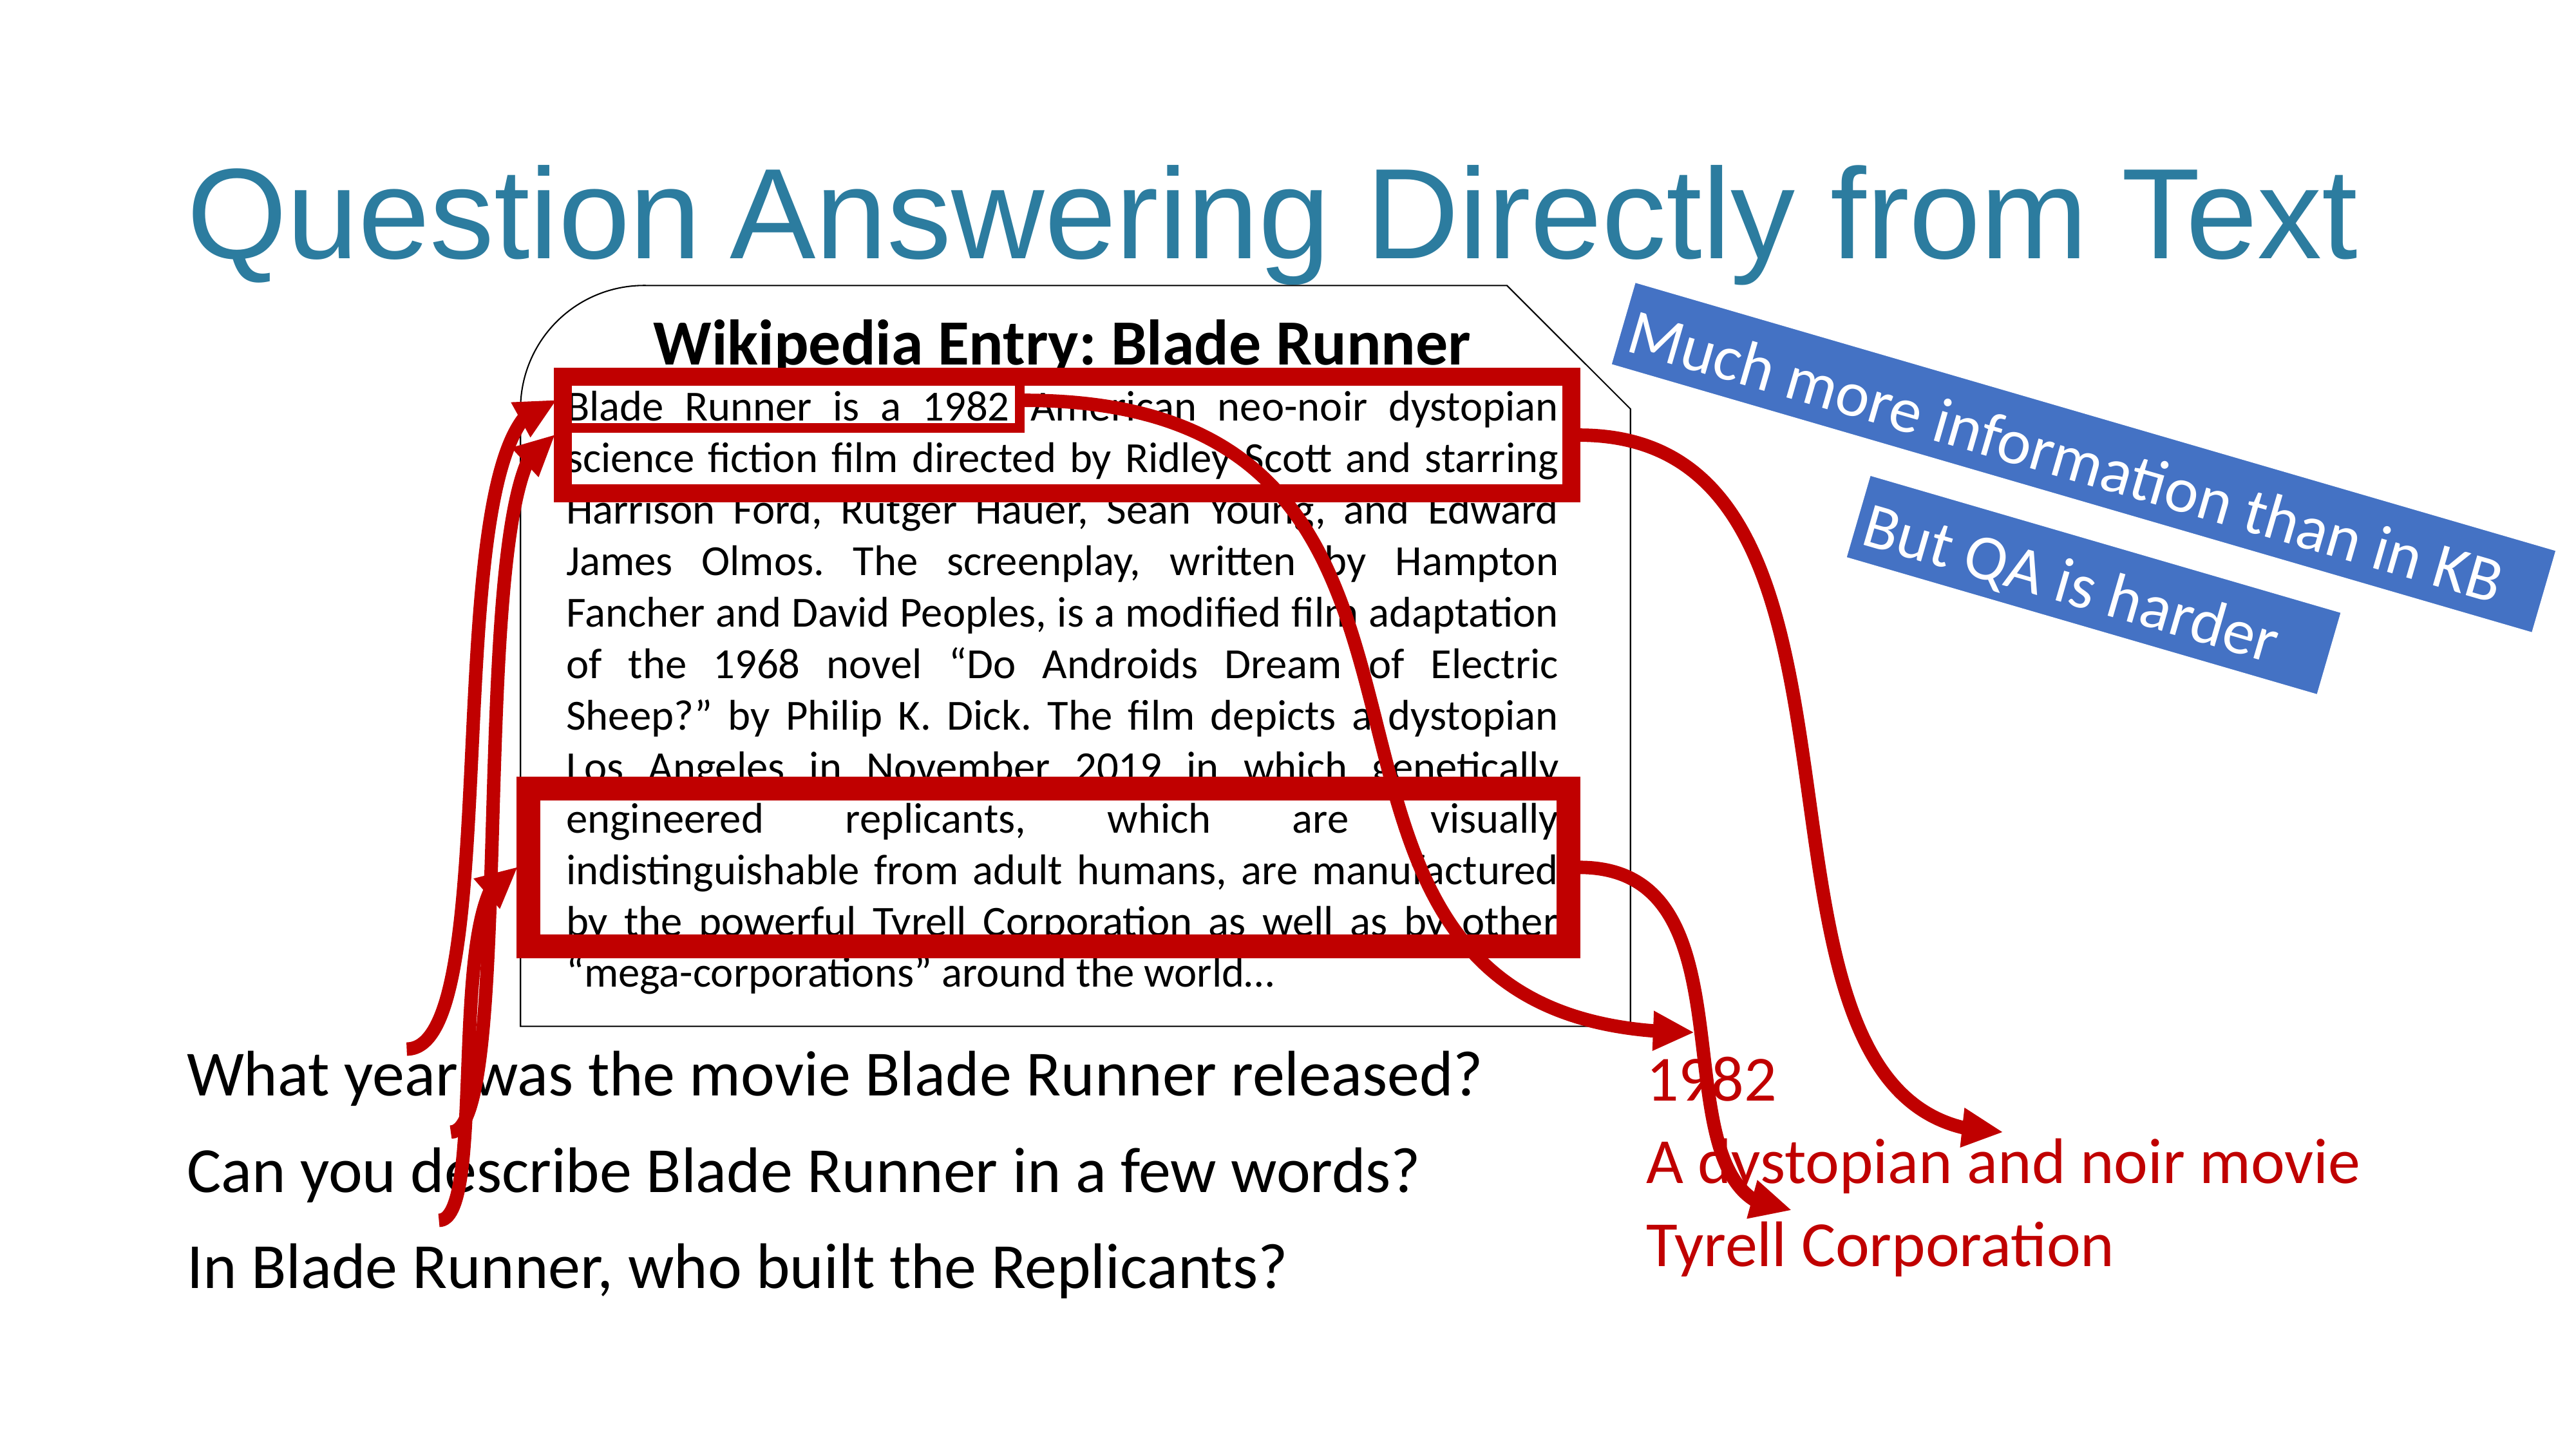

# Question Answering Directly from Text
Wikipedia Entry: Blade Runner
Blade Runner is a 1982 American neo-noir dystopian science fiction film directed by Ridley Scott and starring Harrison Ford, Rutger Hauer, Sean Young, and Edward James Olmos. The screenplay, written by Hampton Fancher and David Peoples, is a modified film adaptation of the 1968 novel “Do Androids Dream of Electric Sheep?” by Philip K. Dick. The film depicts a dystopian Los Angeles in November 2019 in which genetically engineered replicants, which are visually indistinguishable from adult humans, are manufactured by the powerful Tyrell Corporation as well as by other “mega-corporations” around the world…

Much more information than in KB
But QA is harder

What year was the movie Blade Runner released?
Can you describe Blade Runner in a few words?
In Blade Runner, who built the Replicants?
1982
A dystopian and noir movie
Tyrell Corporation